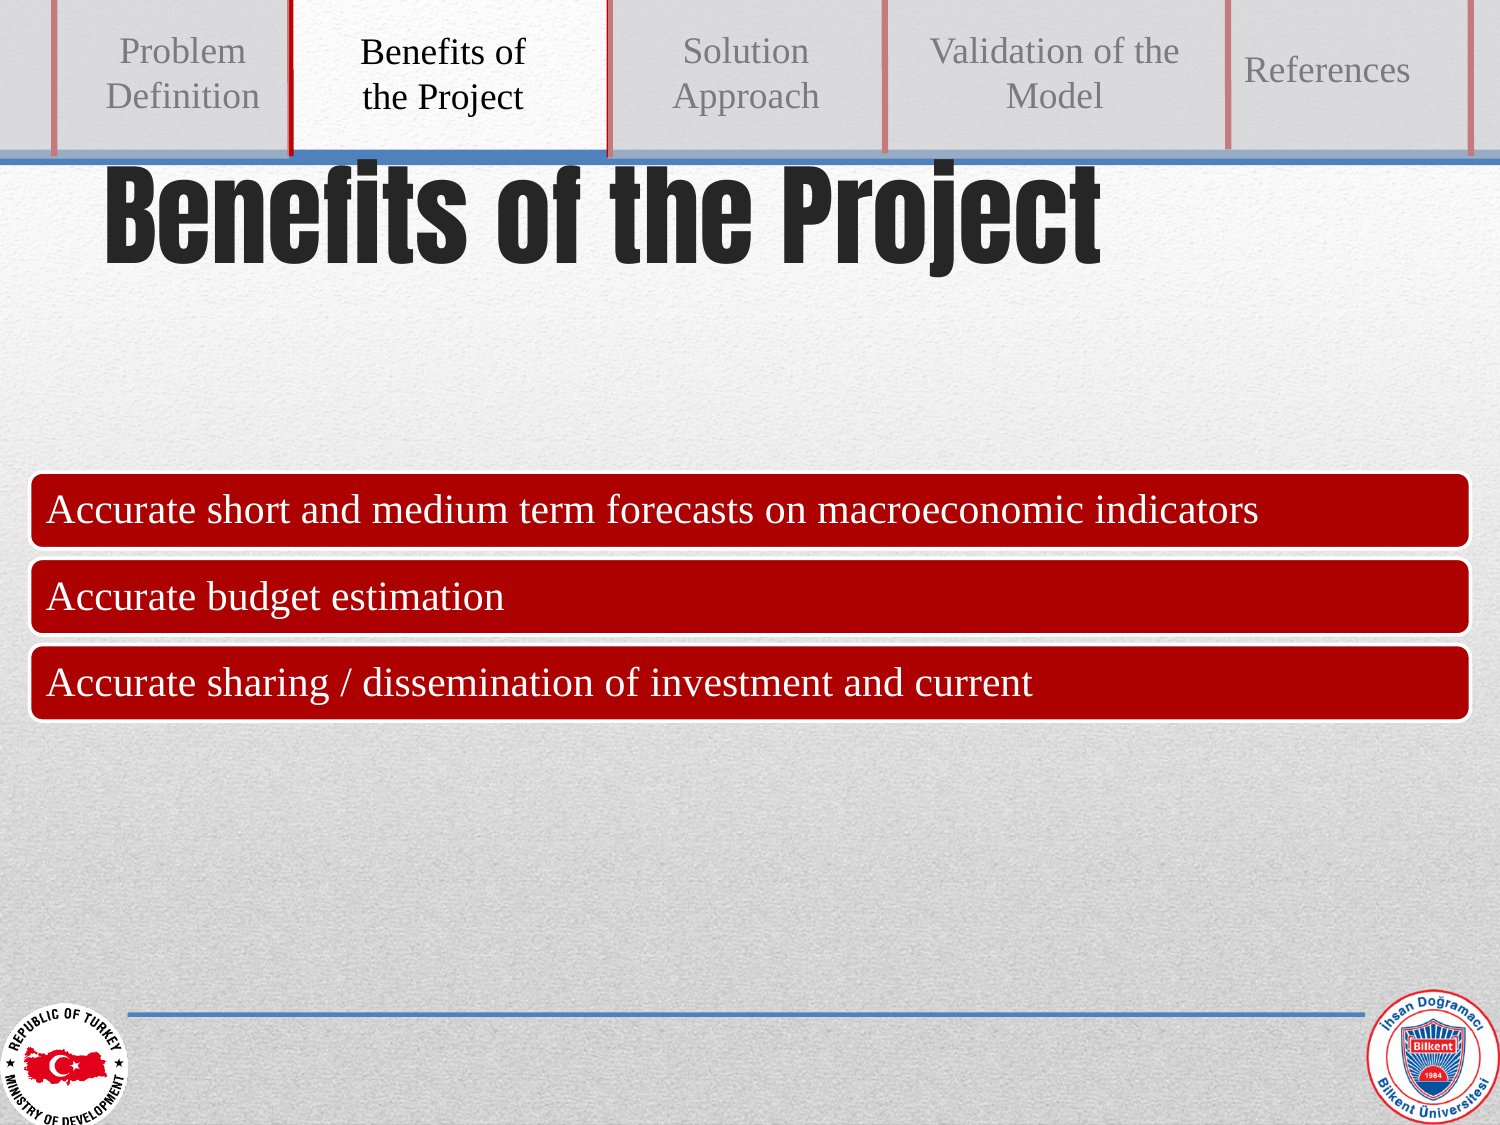

Benefits of the Project

Accurate short and medium term forecasts on macroeconomic indicators

Accurate budget estimation

Accurate sharing / dissemination of investment and current